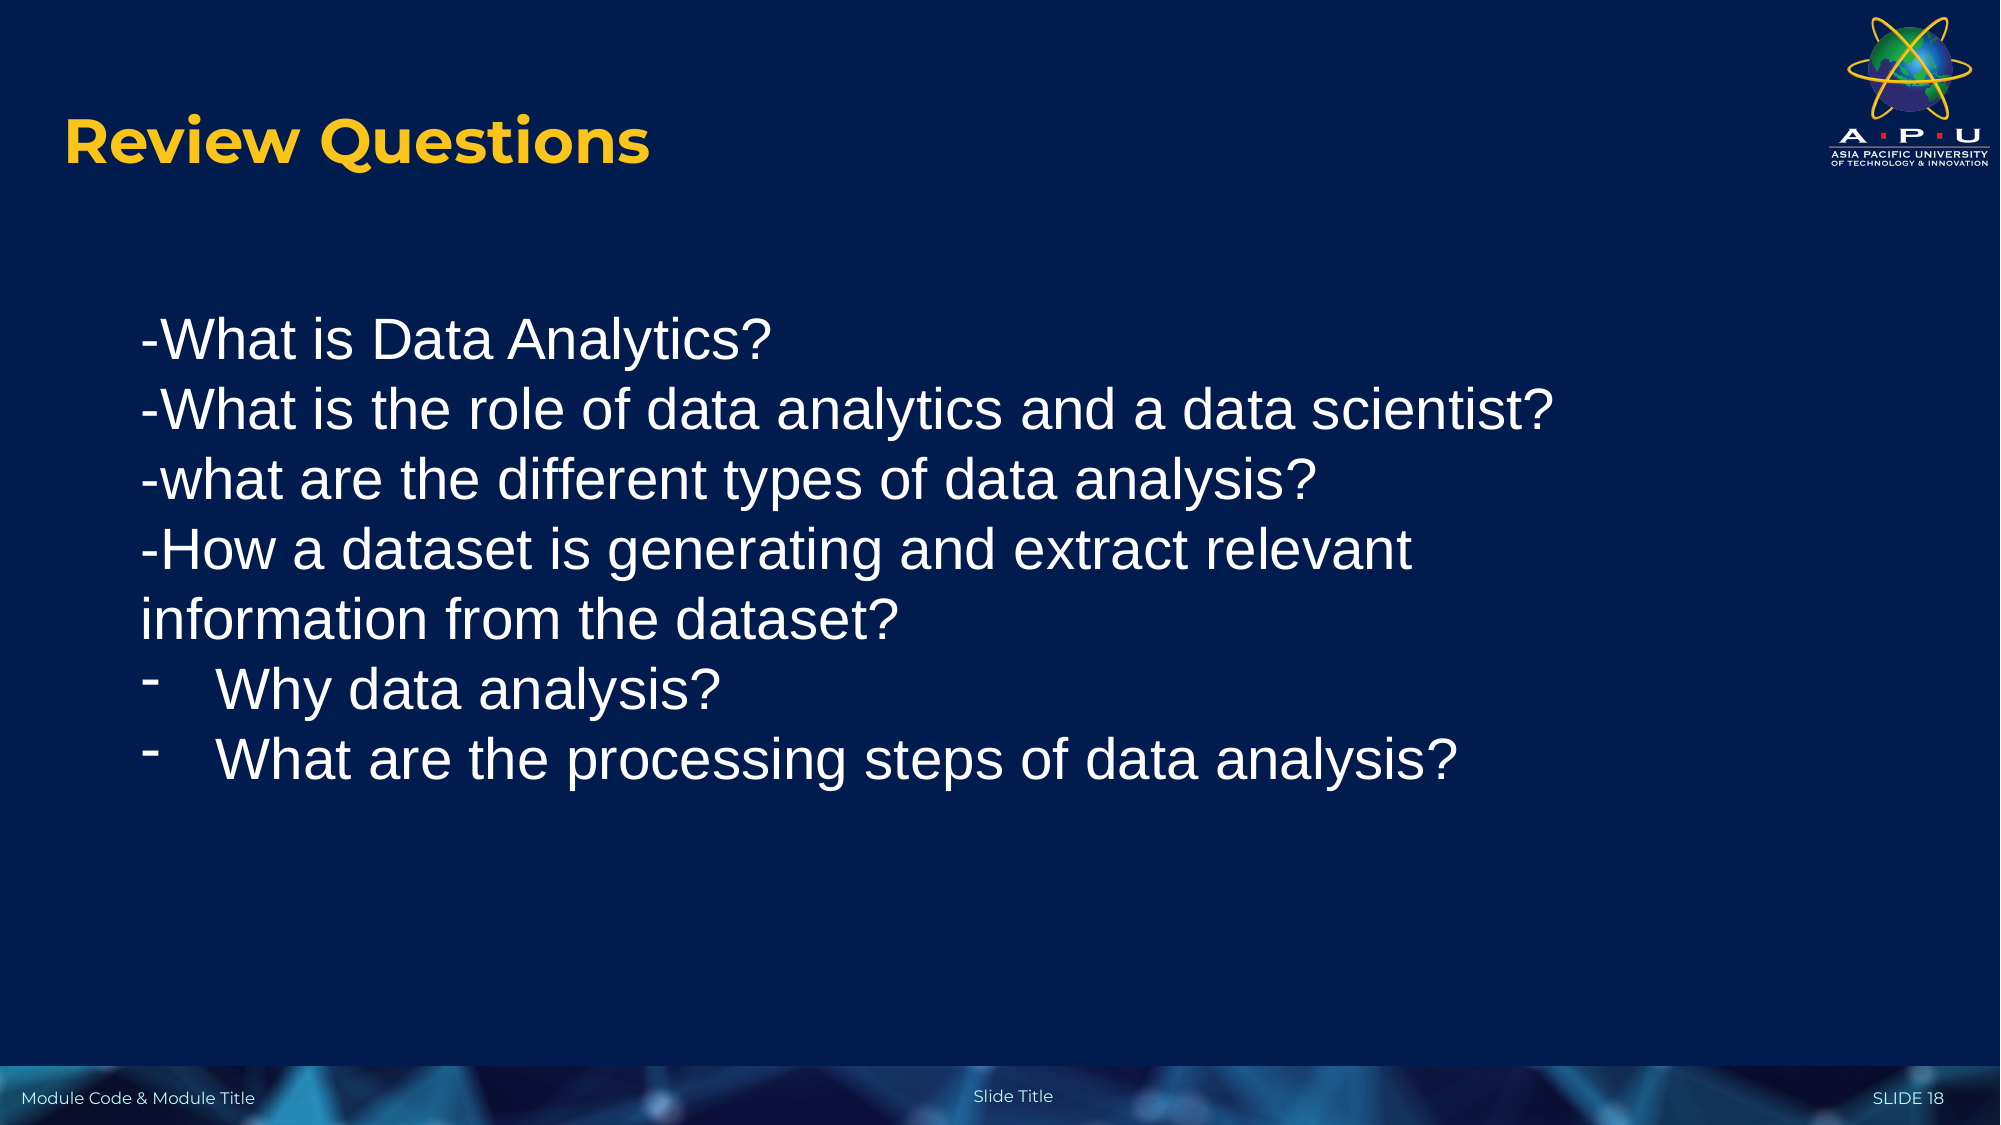

# Review Questions
-What is Data Analytics?
-What is the role of data analytics and a data scientist?
-what are the different types of data analysis?
-How a dataset is generating and extract relevant information from the dataset?
Why data analysis?
What are the processing steps of data analysis?